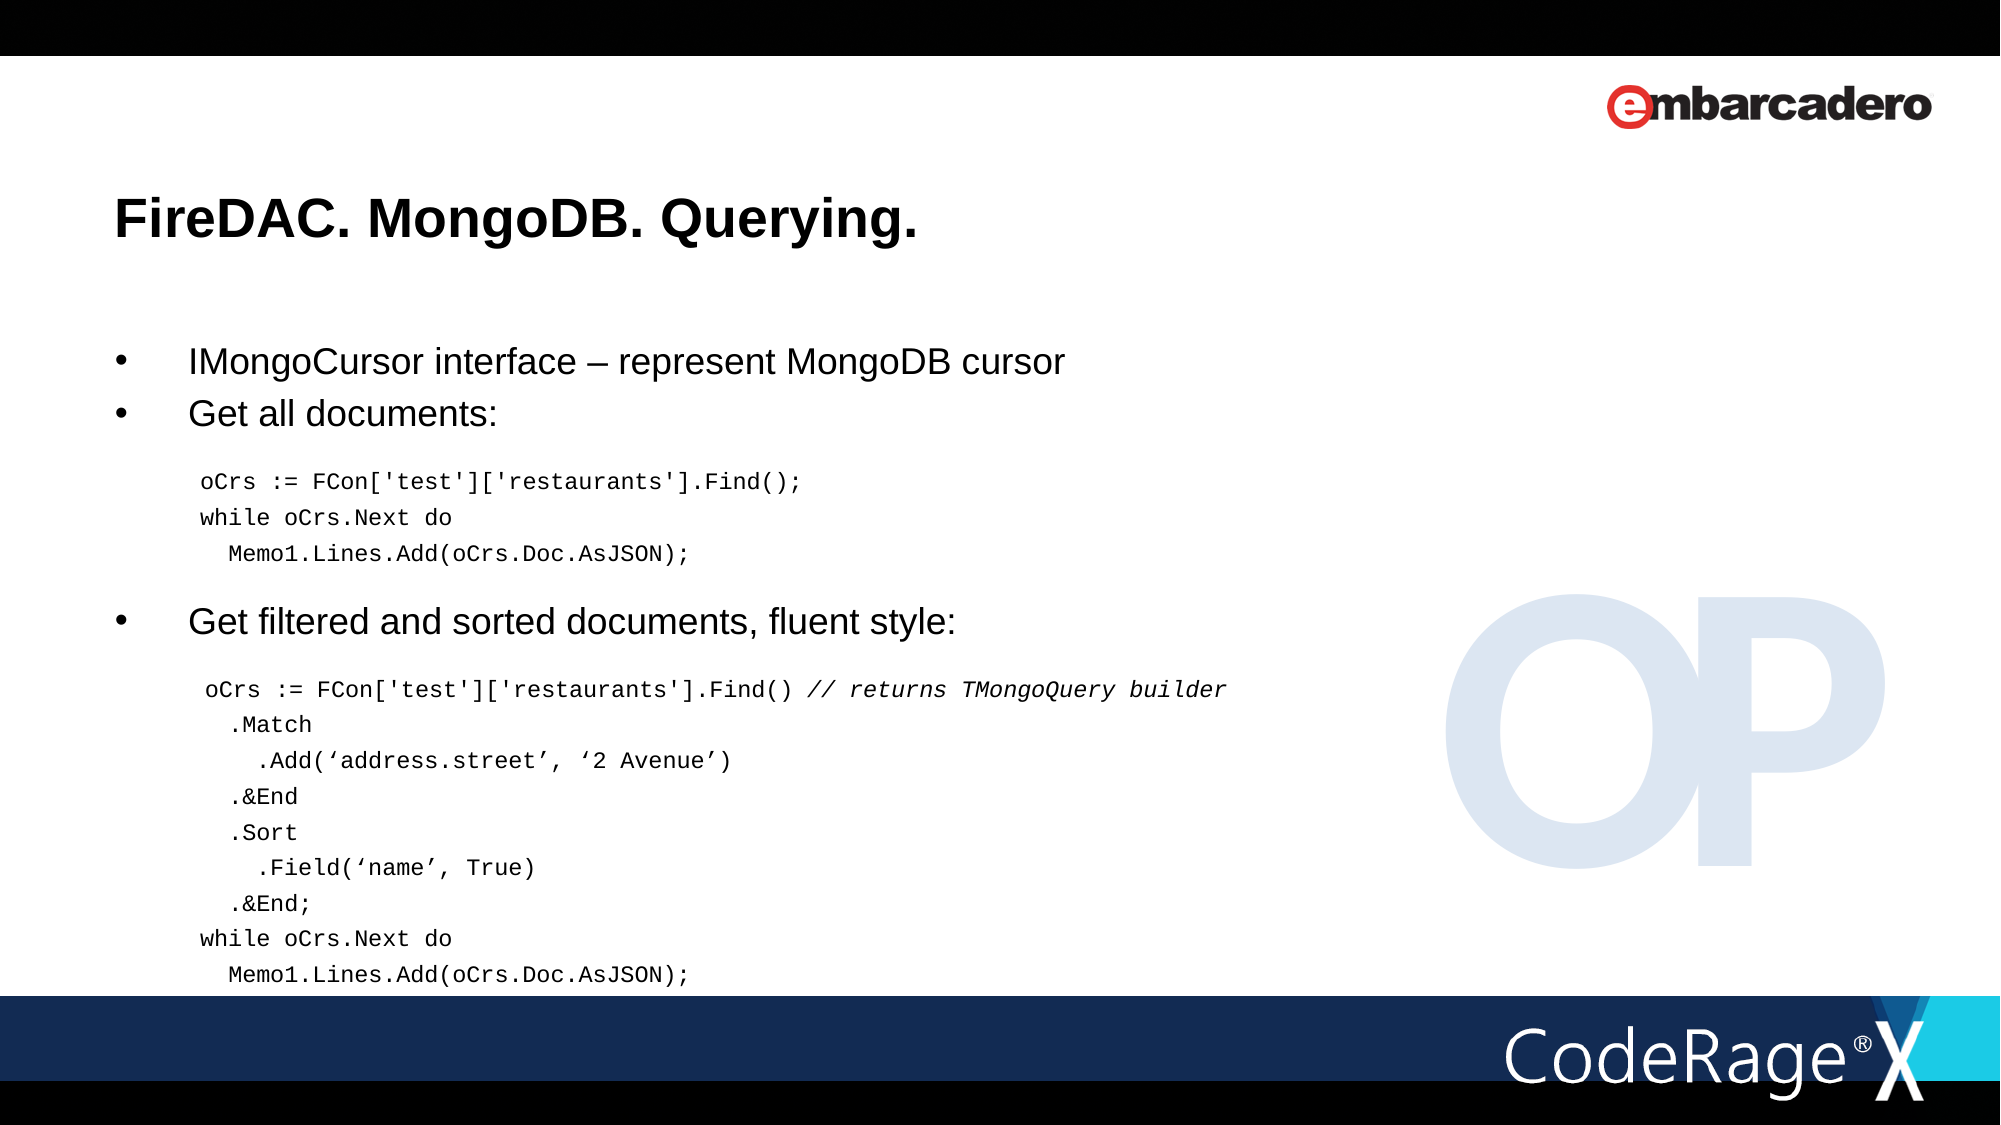

# FireDAC. MongoDB. Querying.
IMongoCursor interface – represent MongoDB cursor
Get all documents:

oCrs := FCon['test']['restaurants'].Find();
while oCrs.Next do
  Memo1.Lines.Add(oCrs.Doc.AsJSON);

Get filtered and sorted documents, fluent style:

 oCrs := FCon['test']['restaurants'].Find() // returns TMongoQuery builder
  .Match
    .Add(‘address.street’, ‘2 Avenue’)
  .&End
  .Sort
    .Field(‘name’, True)
  .&End;
while oCrs.Next do
  Memo1.Lines.Add(oCrs.Doc.AsJSON);
OP